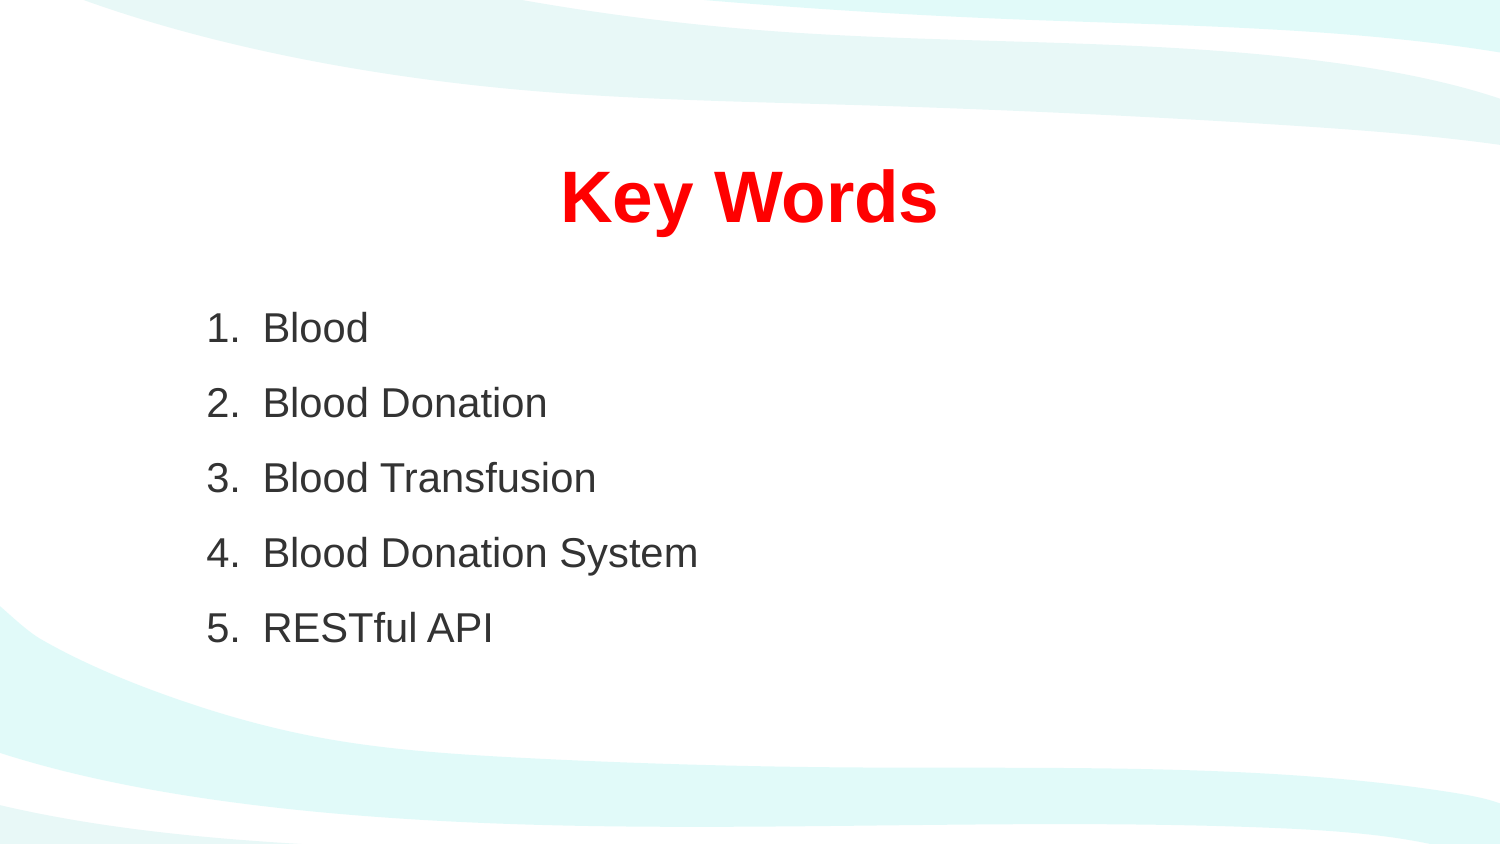

# Key Words
Blood
Blood Donation
Blood Transfusion
Blood Donation System
RESTful API